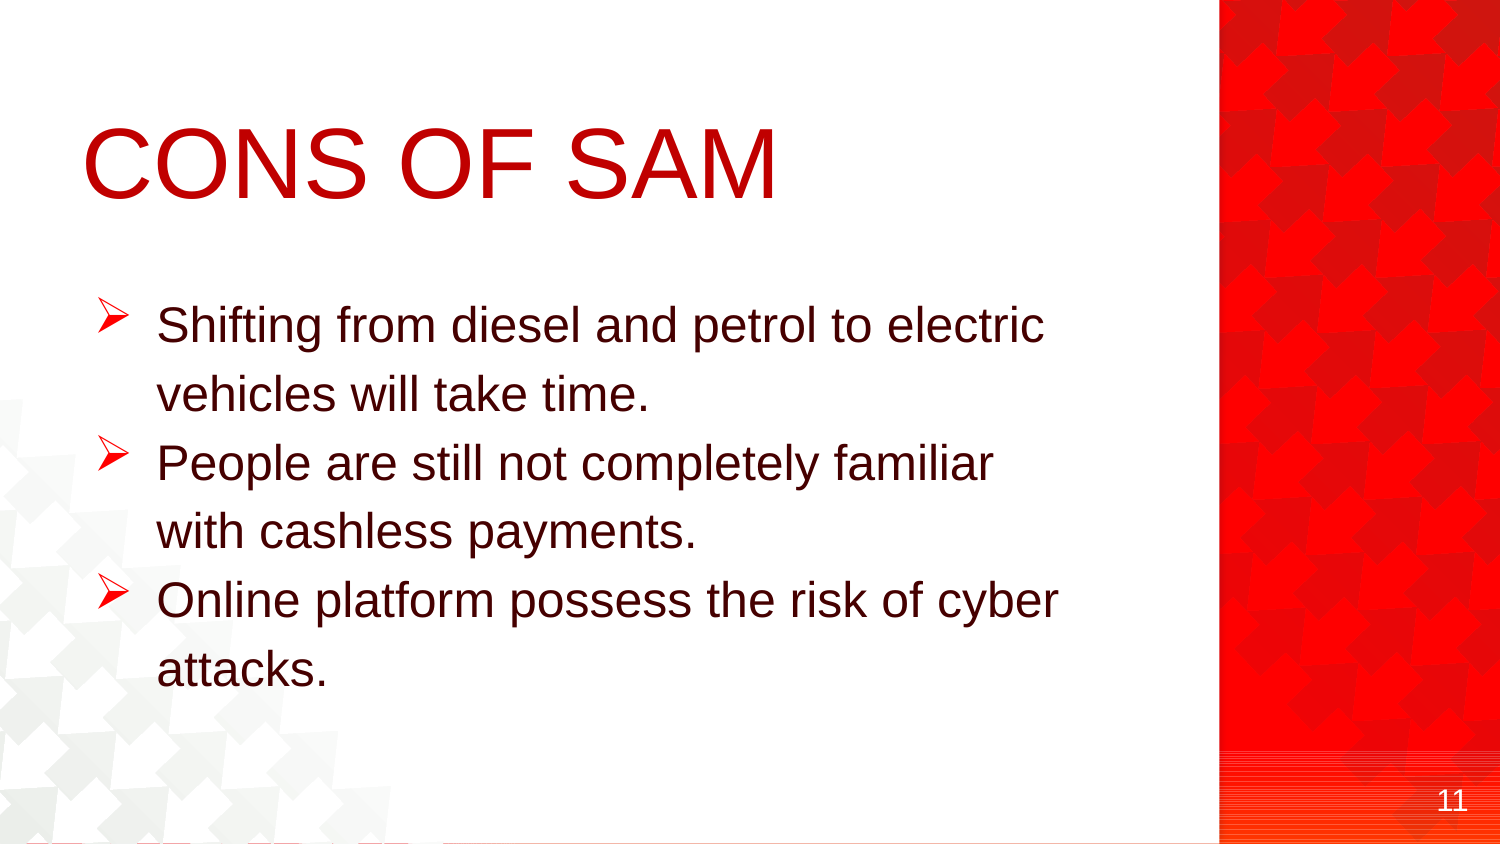

# CONS OF SAM
Shifting from diesel and petrol to electric vehicles will take time.
People are still not completely familiar with cashless payments.
Online platform possess the risk of cyber attacks.

11